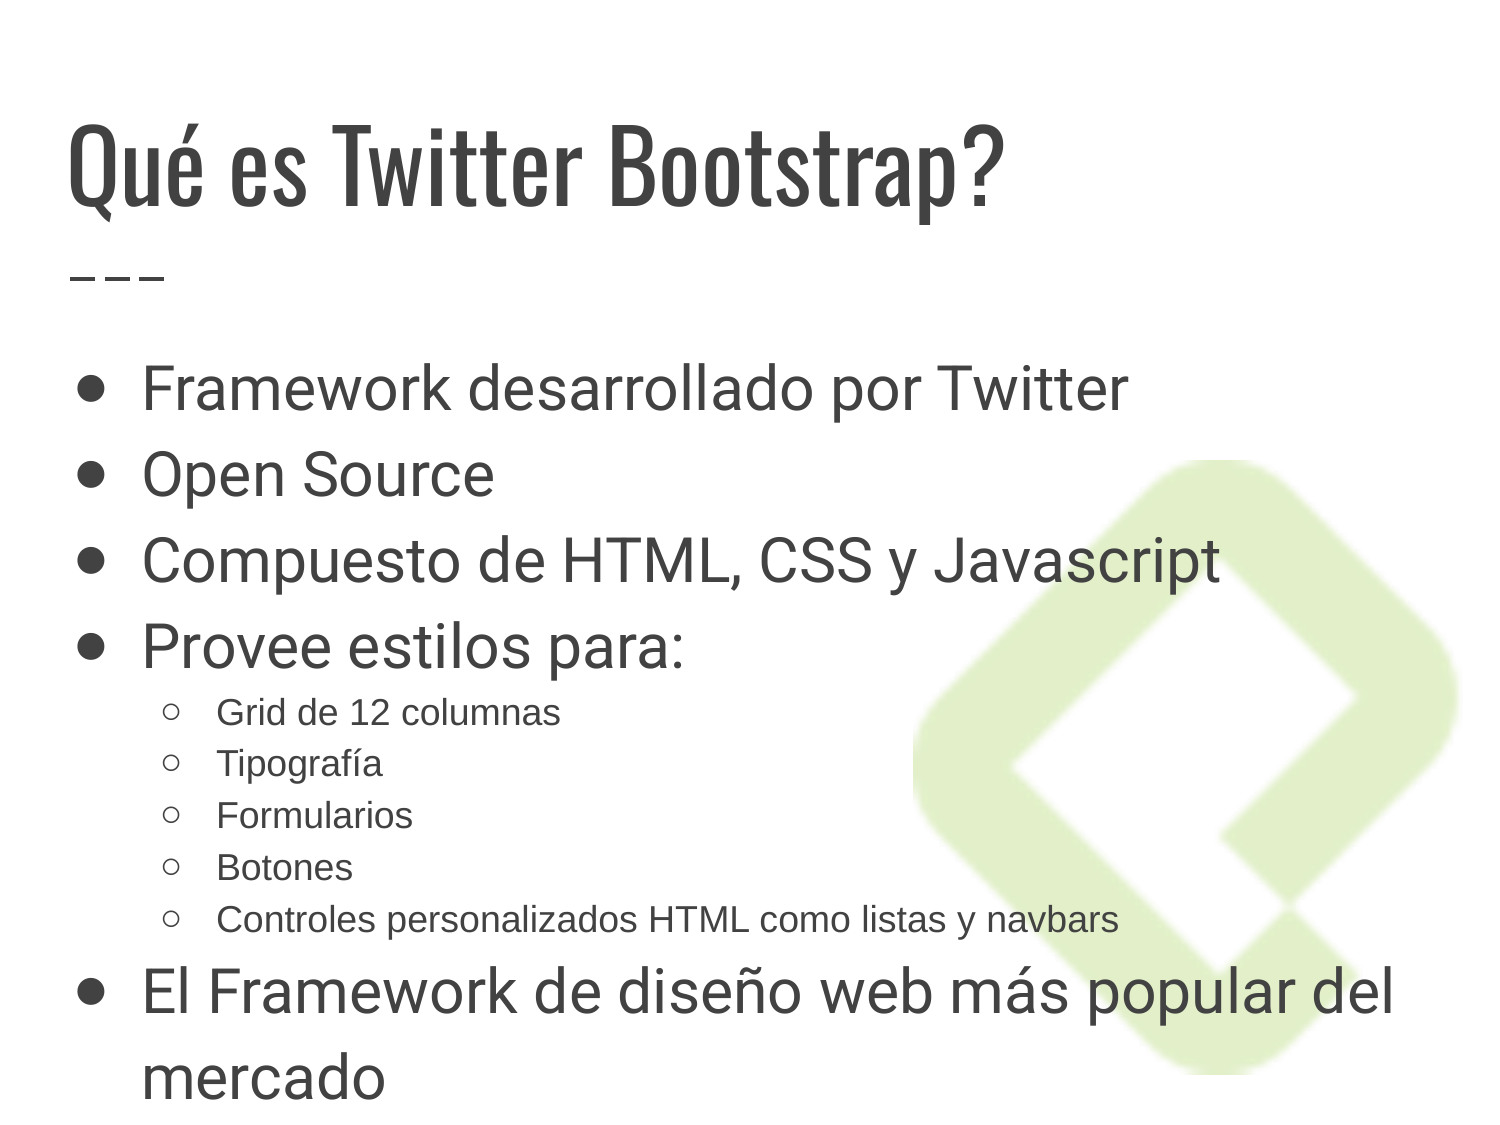

# Qué es Twitter Bootstrap?
Framework desarrollado por Twitter
Open Source
Compuesto de HTML, CSS y Javascript
Provee estilos para:
Grid de 12 columnas
Tipografía
Formularios
Botones
Controles personalizados HTML como listas y navbars
El Framework de diseño web más popular del mercado